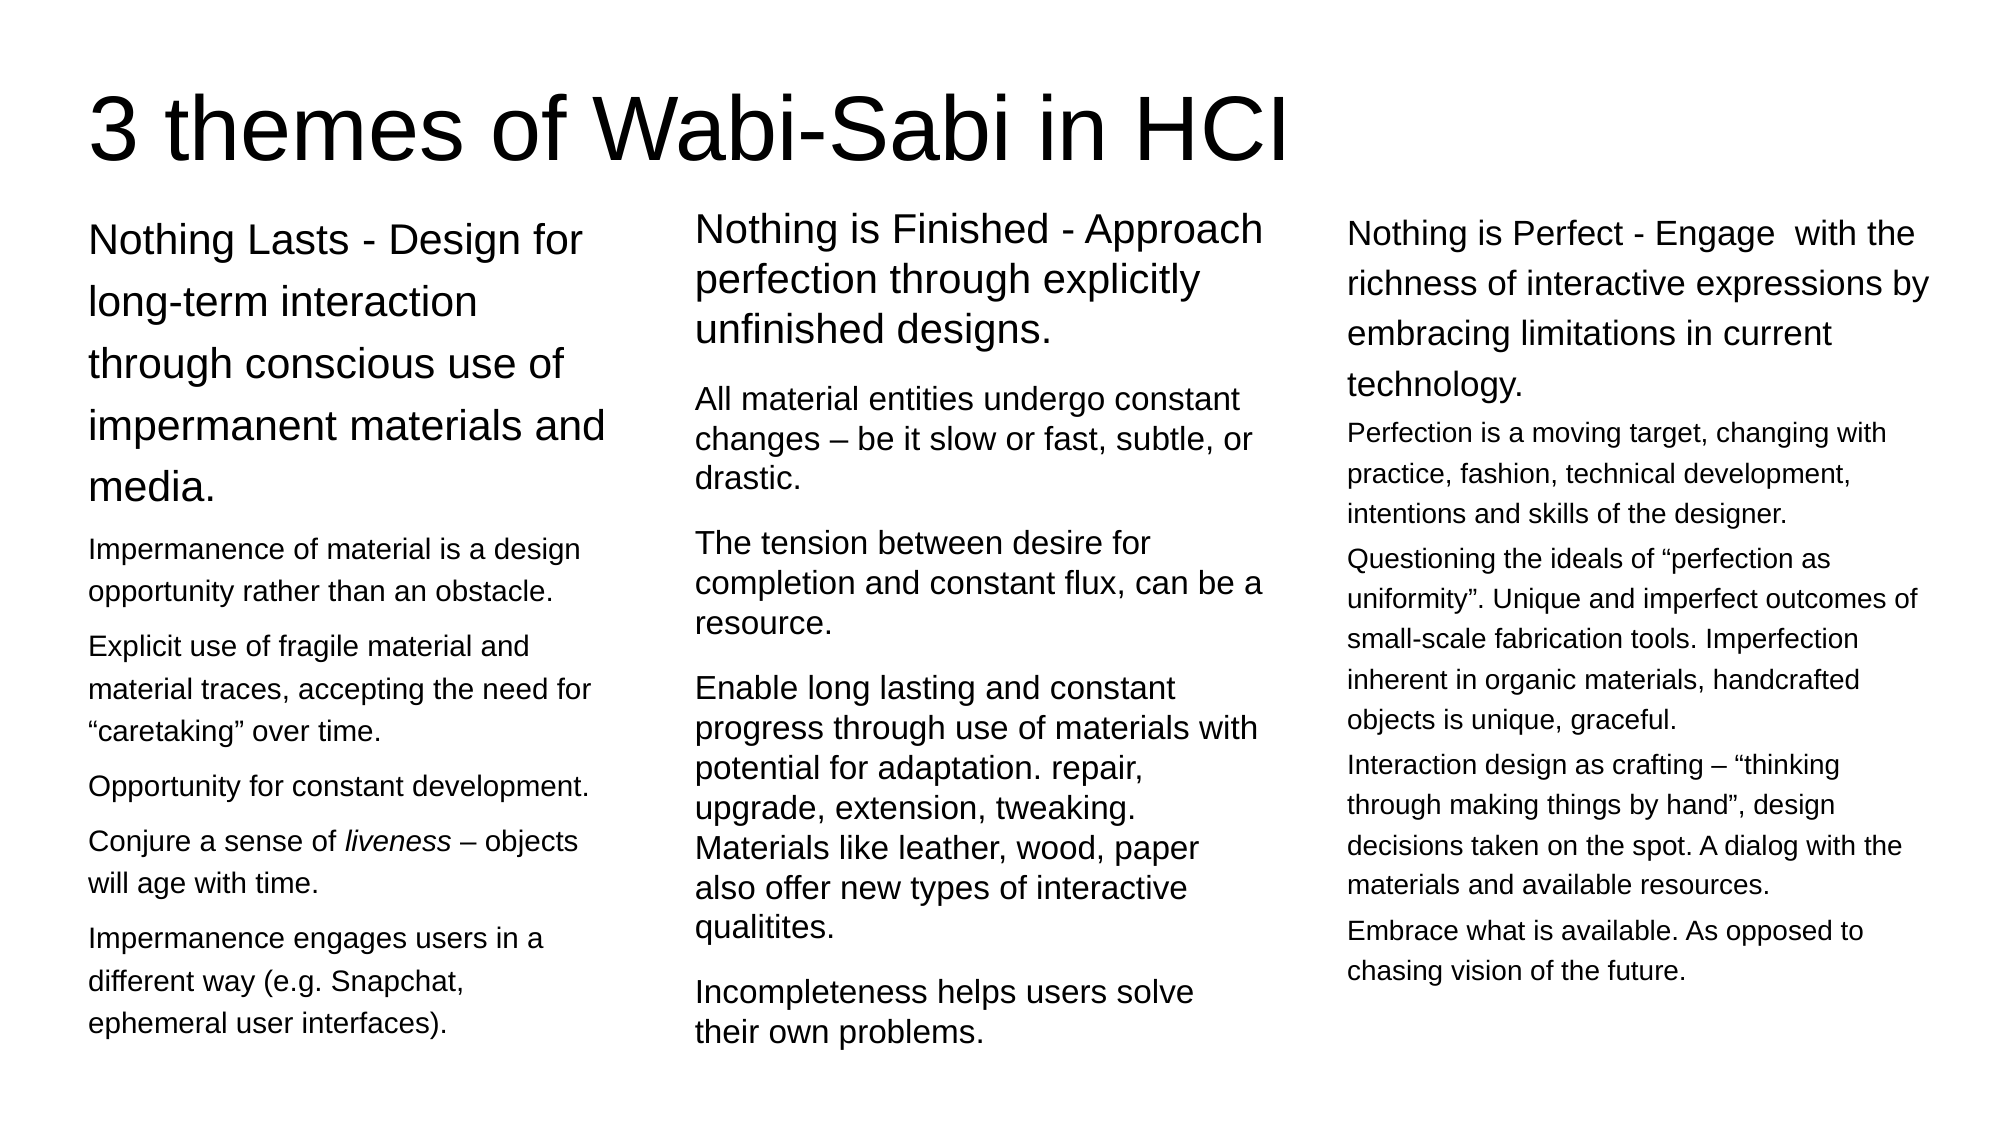

# 3 themes of Wabi-Sabi in HCI
Nothing is Perfect - Engage  with the richness of interactive expressions by embracing limitations in current  technology.
Perfection is a moving target, changing with practice, fashion, technical development, intentions and skills of the designer.
Questioning the ideals of “perfection as uniformity”. Unique and imperfect outcomes of small-scale fabrication tools. Imperfection inherent in organic materials, handcrafted objects is unique, graceful.
Interaction design as crafting – “thinking through making things by hand”, design decisions taken on the spot. A dialog with the materials and available resources.
Embrace what is available. As opposed to chasing vision of the future.
Nothing Lasts - Design for long-term interaction through conscious use of impermanent materials and media.
Impermanence of material is a design opportunity rather than an obstacle.
Explicit use of fragile material and material traces, accepting the need for “caretaking” over time.
Opportunity for constant development.
Conjure a sense of liveness – objects will age with time.
Impermanence engages users in a different way (e.g. Snapchat, ephemeral user interfaces).
Nothing is Finished - Approach perfection through explicitly unfinished designs.
All material entities undergo constant changes – be it slow or fast, subtle, or drastic.
The tension between desire for completion and constant flux, can be a resource.
Enable long lasting and constant progress through use of materials with potential for adaptation. repair, upgrade, extension, tweaking. Materials like leather, wood, paper also offer new types of interactive qualitites.
Incompleteness helps users solve their own problems.